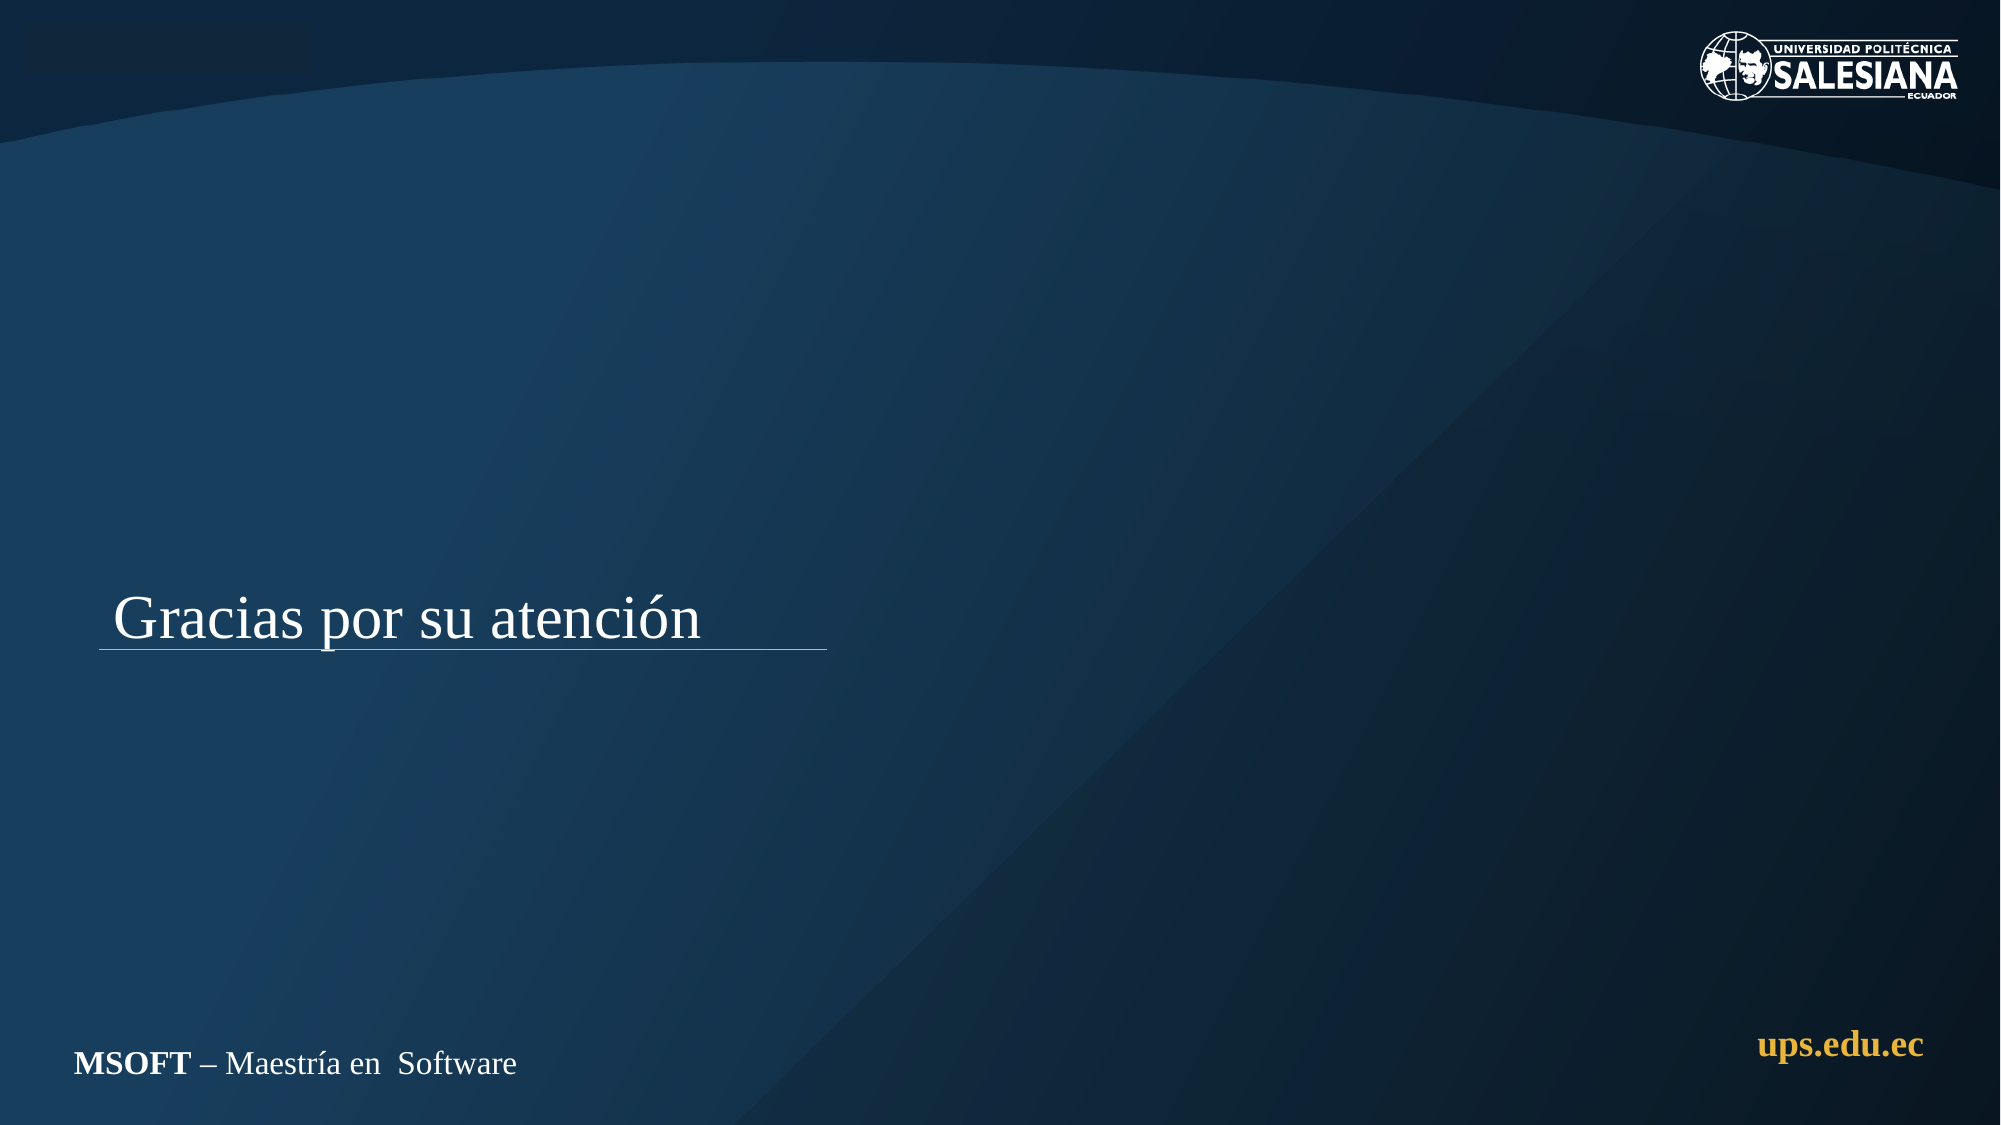

Gracias por su atención
ups.edu.ec
MSOFT – Maestría en  Software